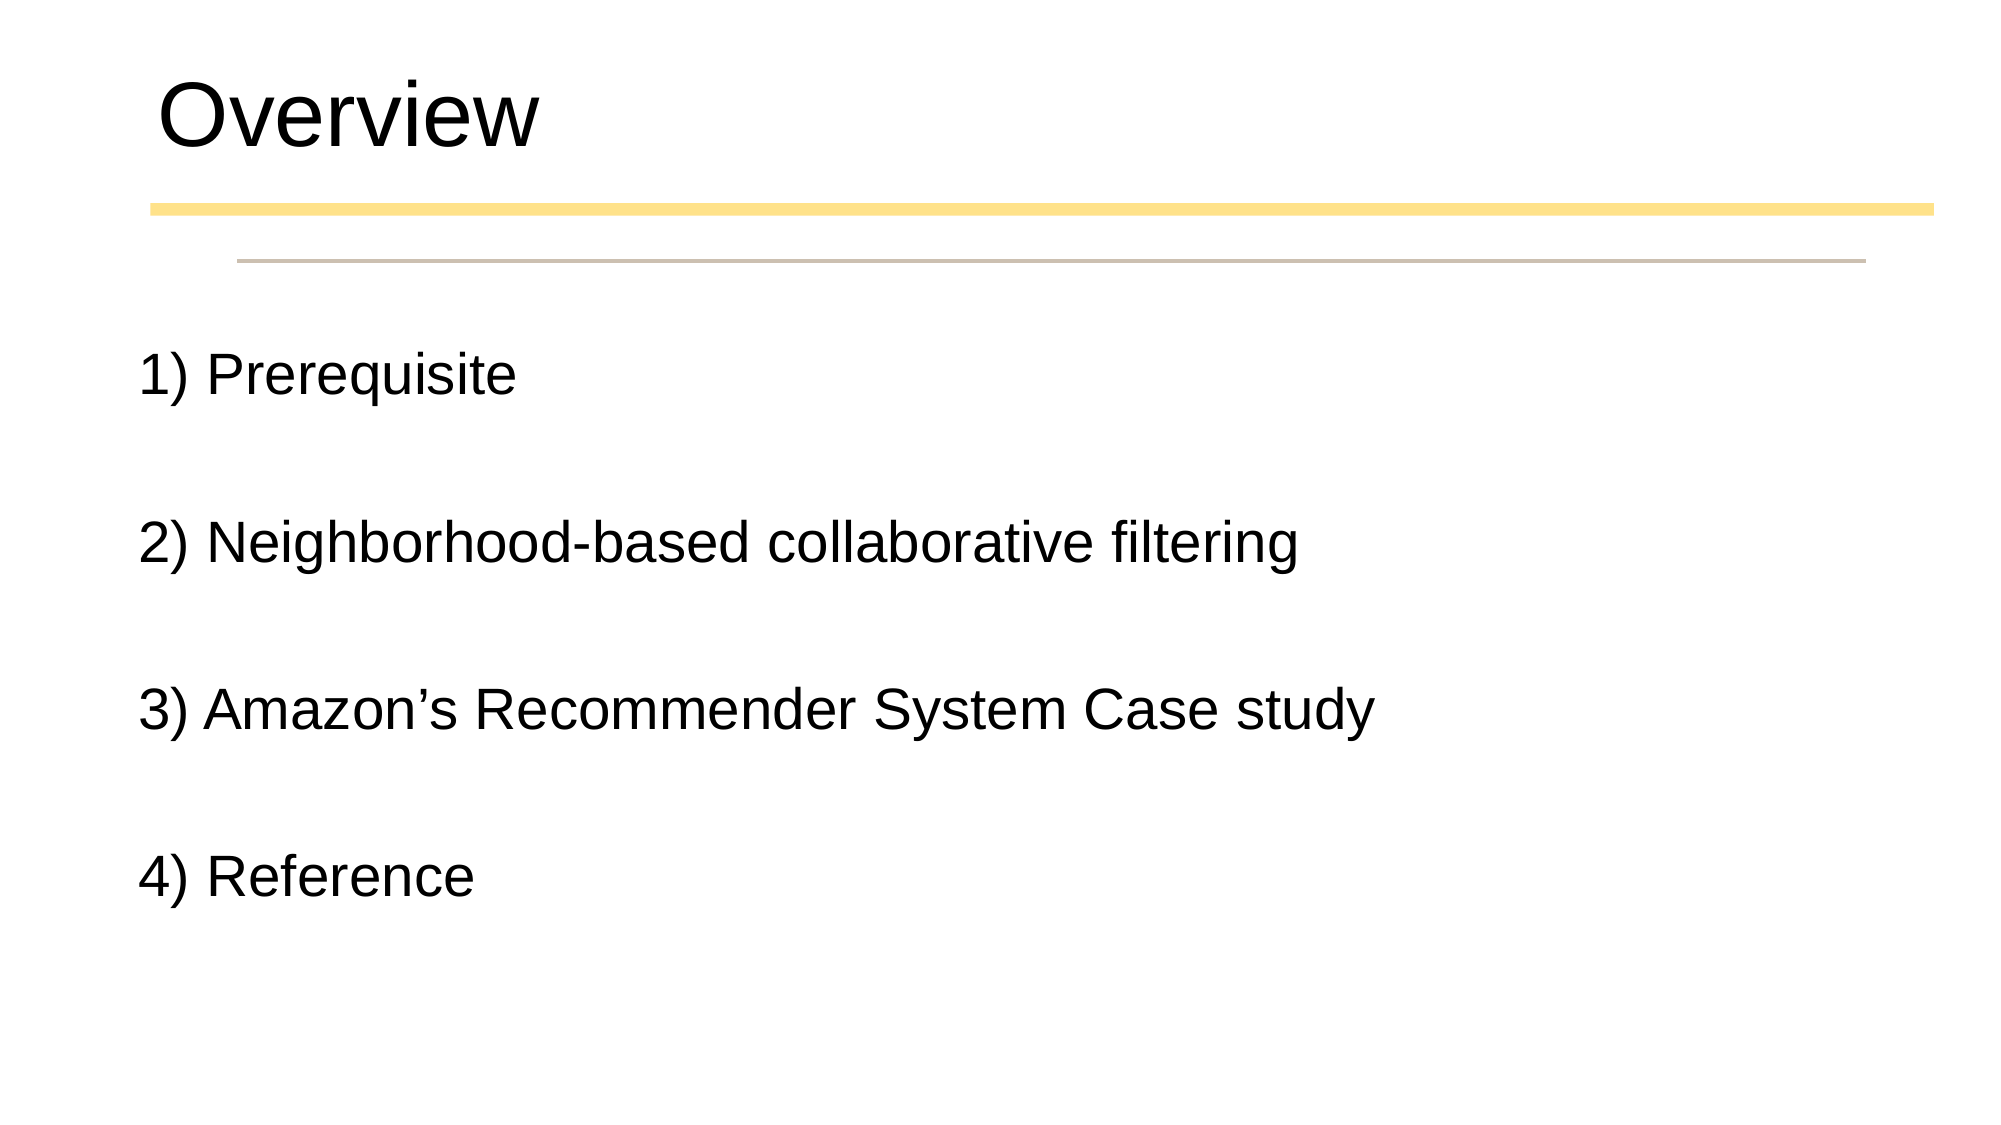

# Overview

1) Prerequisite

2) Neighborhood-based collaborative filtering

3) Amazon’s Recommender System Case study

4) Reference